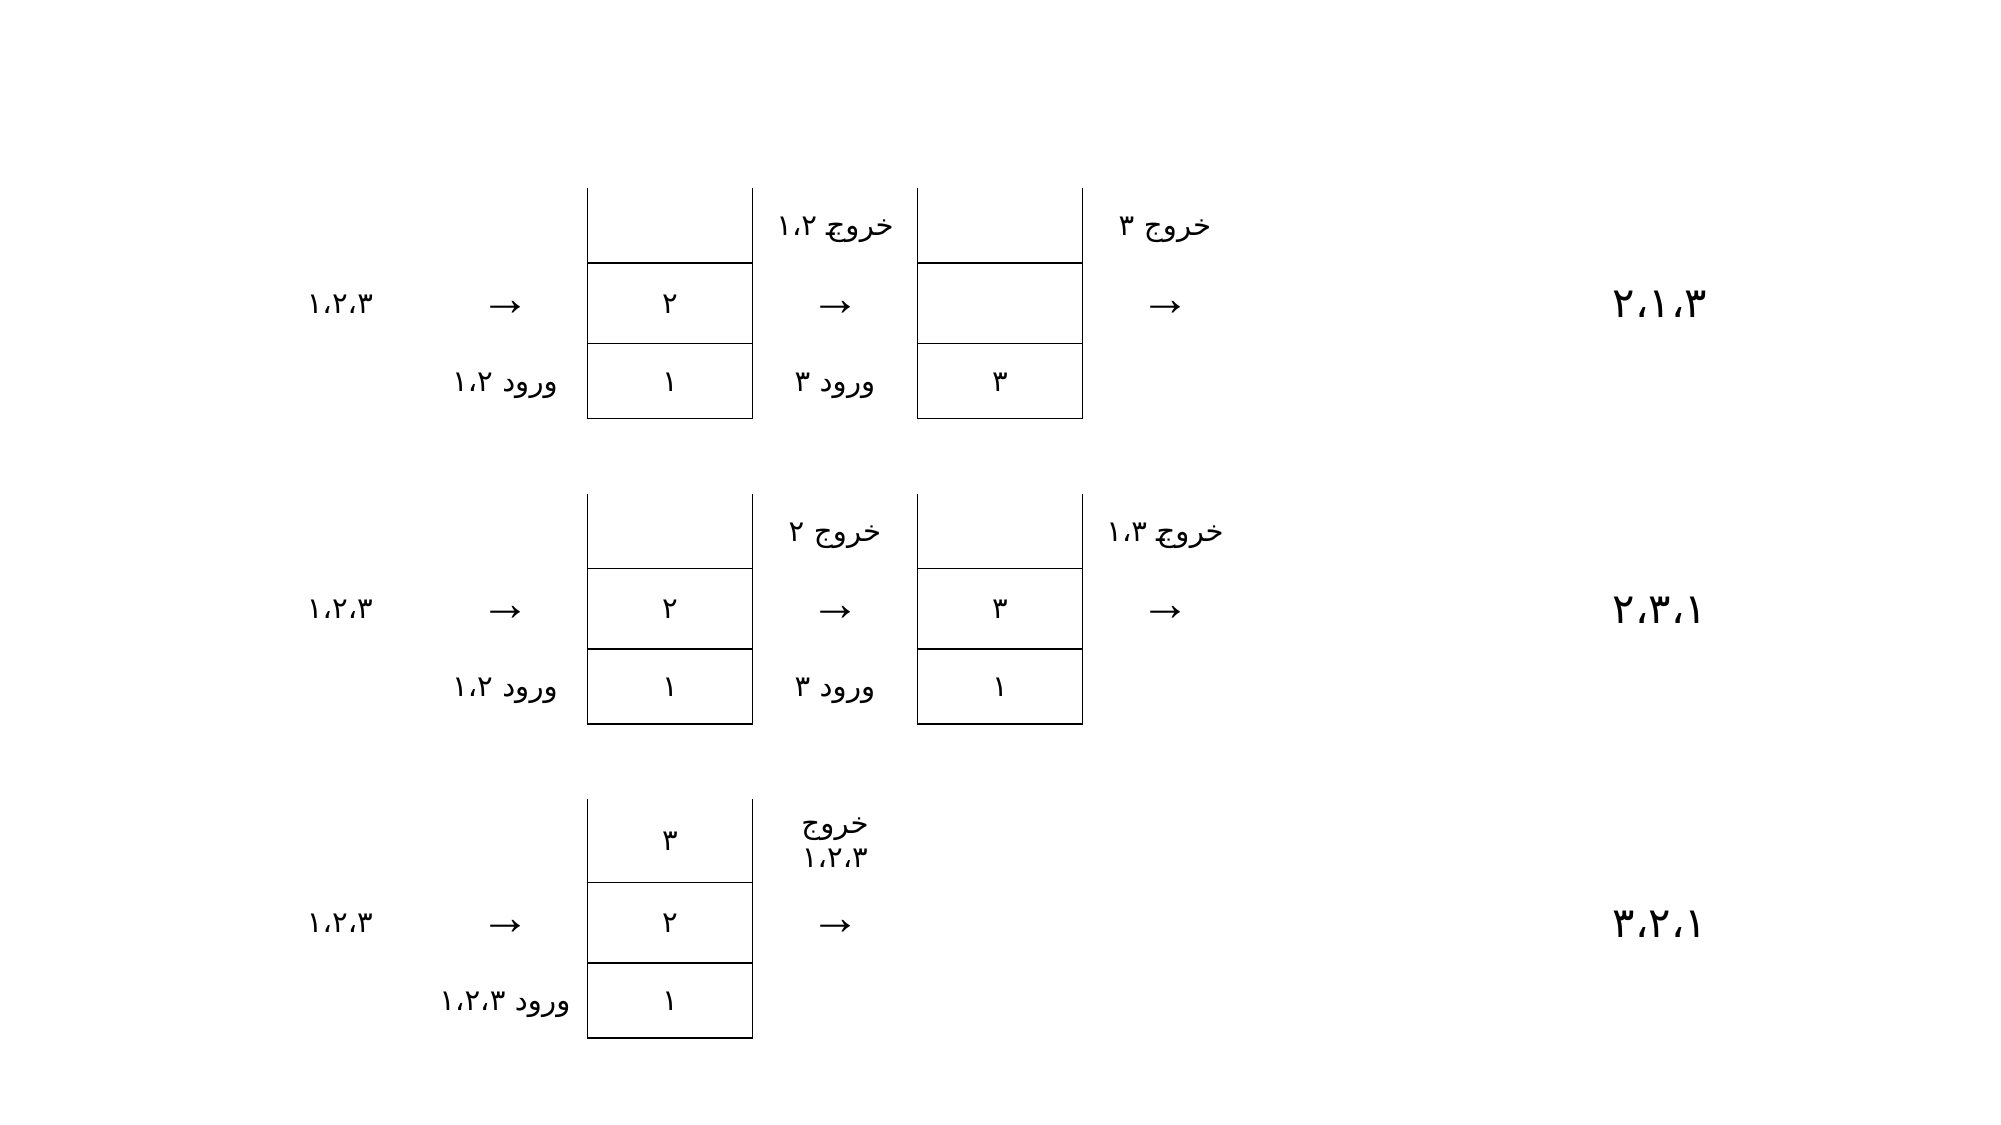

|  |  |  | خروج ۱،۲ |  | خروج ۳ |  |  |  |
| --- | --- | --- | --- | --- | --- | --- | --- | --- |
| ۱،۲،۳ | → | ۲ | → |  | → |  |  | ۲،۱،۳ |
|  | ورود ۱،۲ | ۱ | ورود ۳ | ۳ |  |  |  |  |
|  |  |  |  |  |  |  |  |  |
|  |  |  | خروج ۲ |  | خروج ۱،۳ |  |  |  |
| ۱،۲،۳ | → | ۲ | → | ۳ | → |  |  | ۲،۳،۱ |
|  | ورود ۱،۲ | ۱ | ورود ۳ | ۱ |  |  |  |  |
|  |  |  |  |  |  |  |  |  |
|  |  | ۳ | خروج ۱،۲،۳ |  |  |  |  |  |
| ۱،۲،۳ | → | ۲ | → |  |  |  |  | ۳،۲،۱ |
|  | ورود ۱،۲،۳ | ۱ |  |  |  |  |  |  |